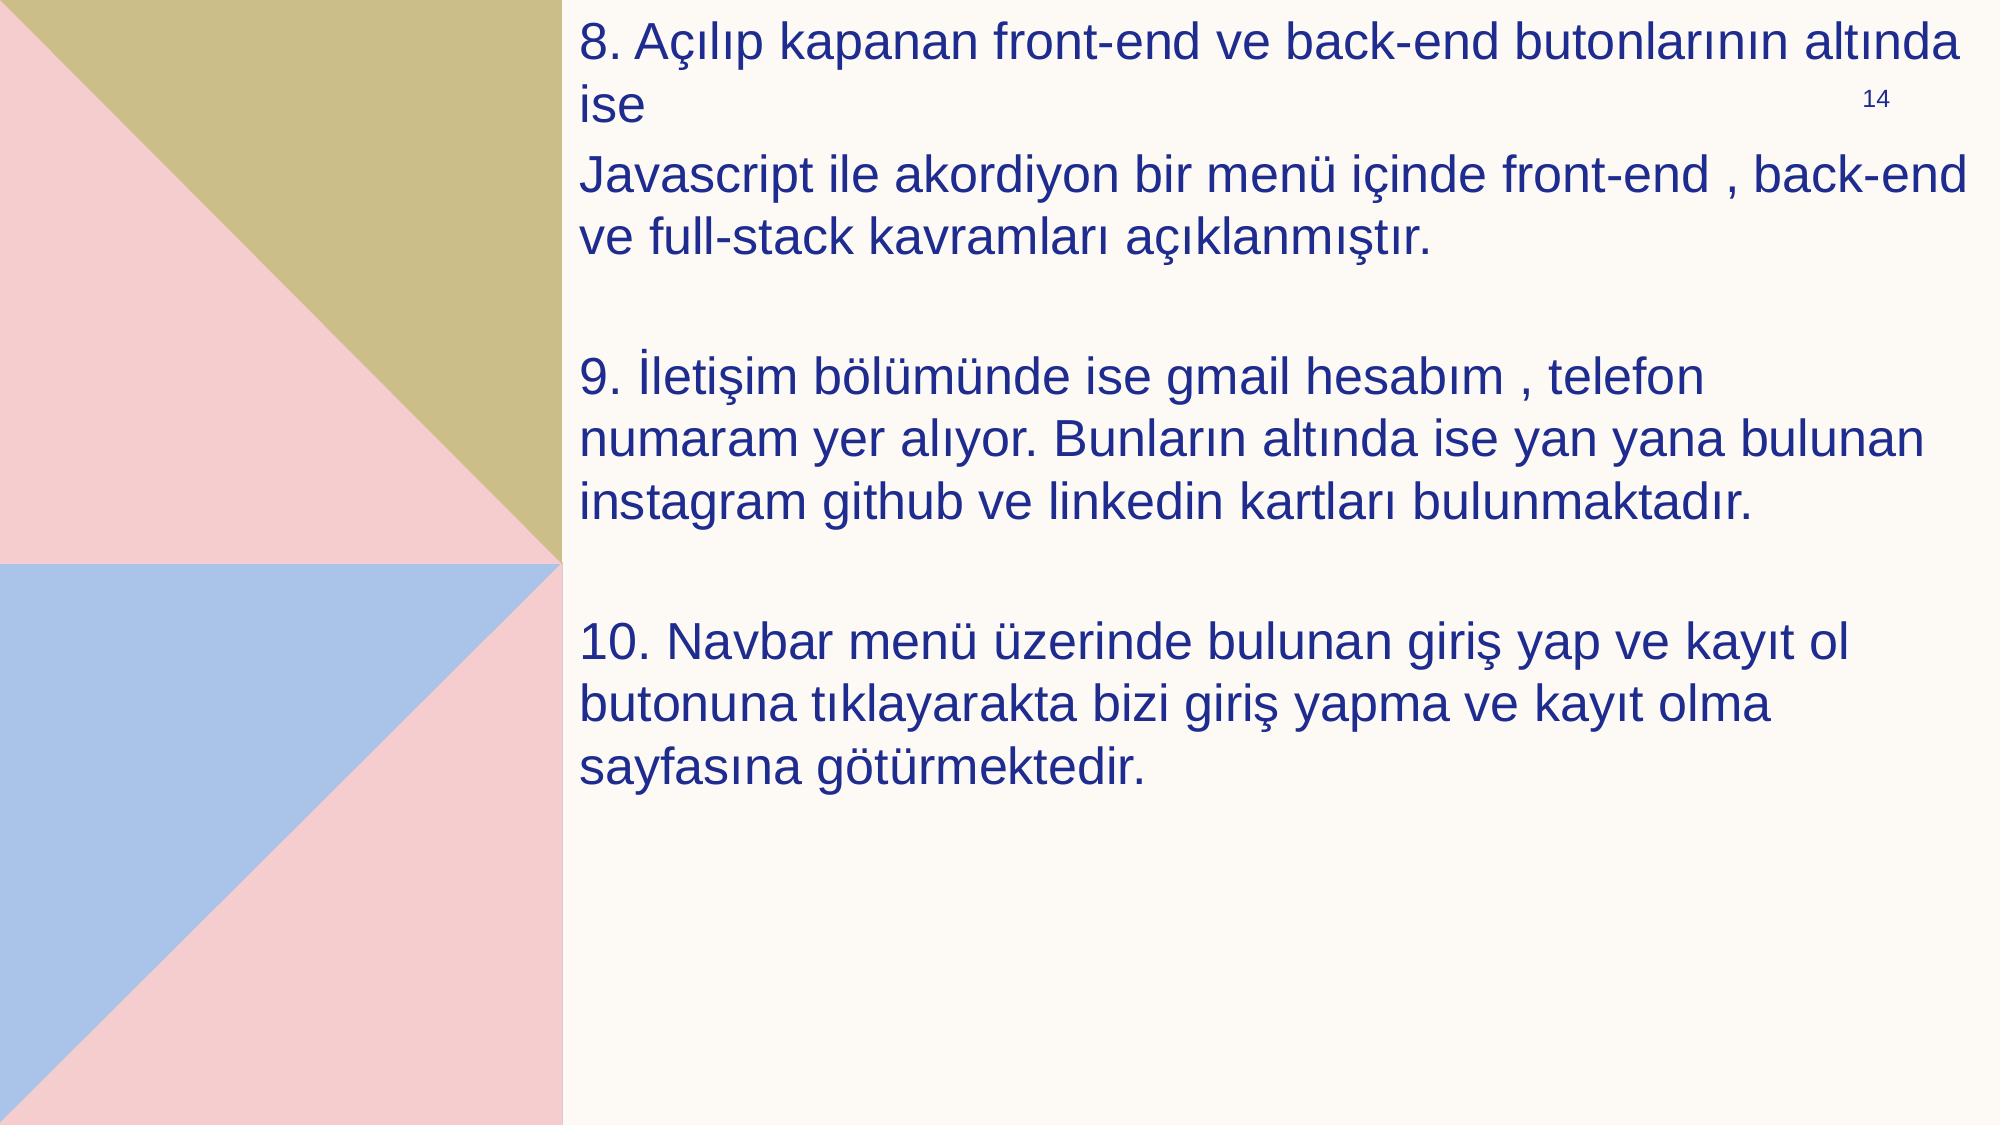

8. Açılıp kapanan front-end ve back-end butonlarının altında ise
Javascript ile akordiyon bir menü içinde front-end , back-end ve full-stack kavramları açıklanmıştır.

9. İletişim bölümünde ise gmail hesabım , telefon numaram yer alıyor. Bunların altında ise yan yana bulunan instagram github ve linkedin kartları bulunmaktadır.

10. Navbar menü üzerinde bulunan giriş yap ve kayıt ol butonuna tıklayarakta bizi giriş yapma ve kayıt olma sayfasına götürmektedir.
14